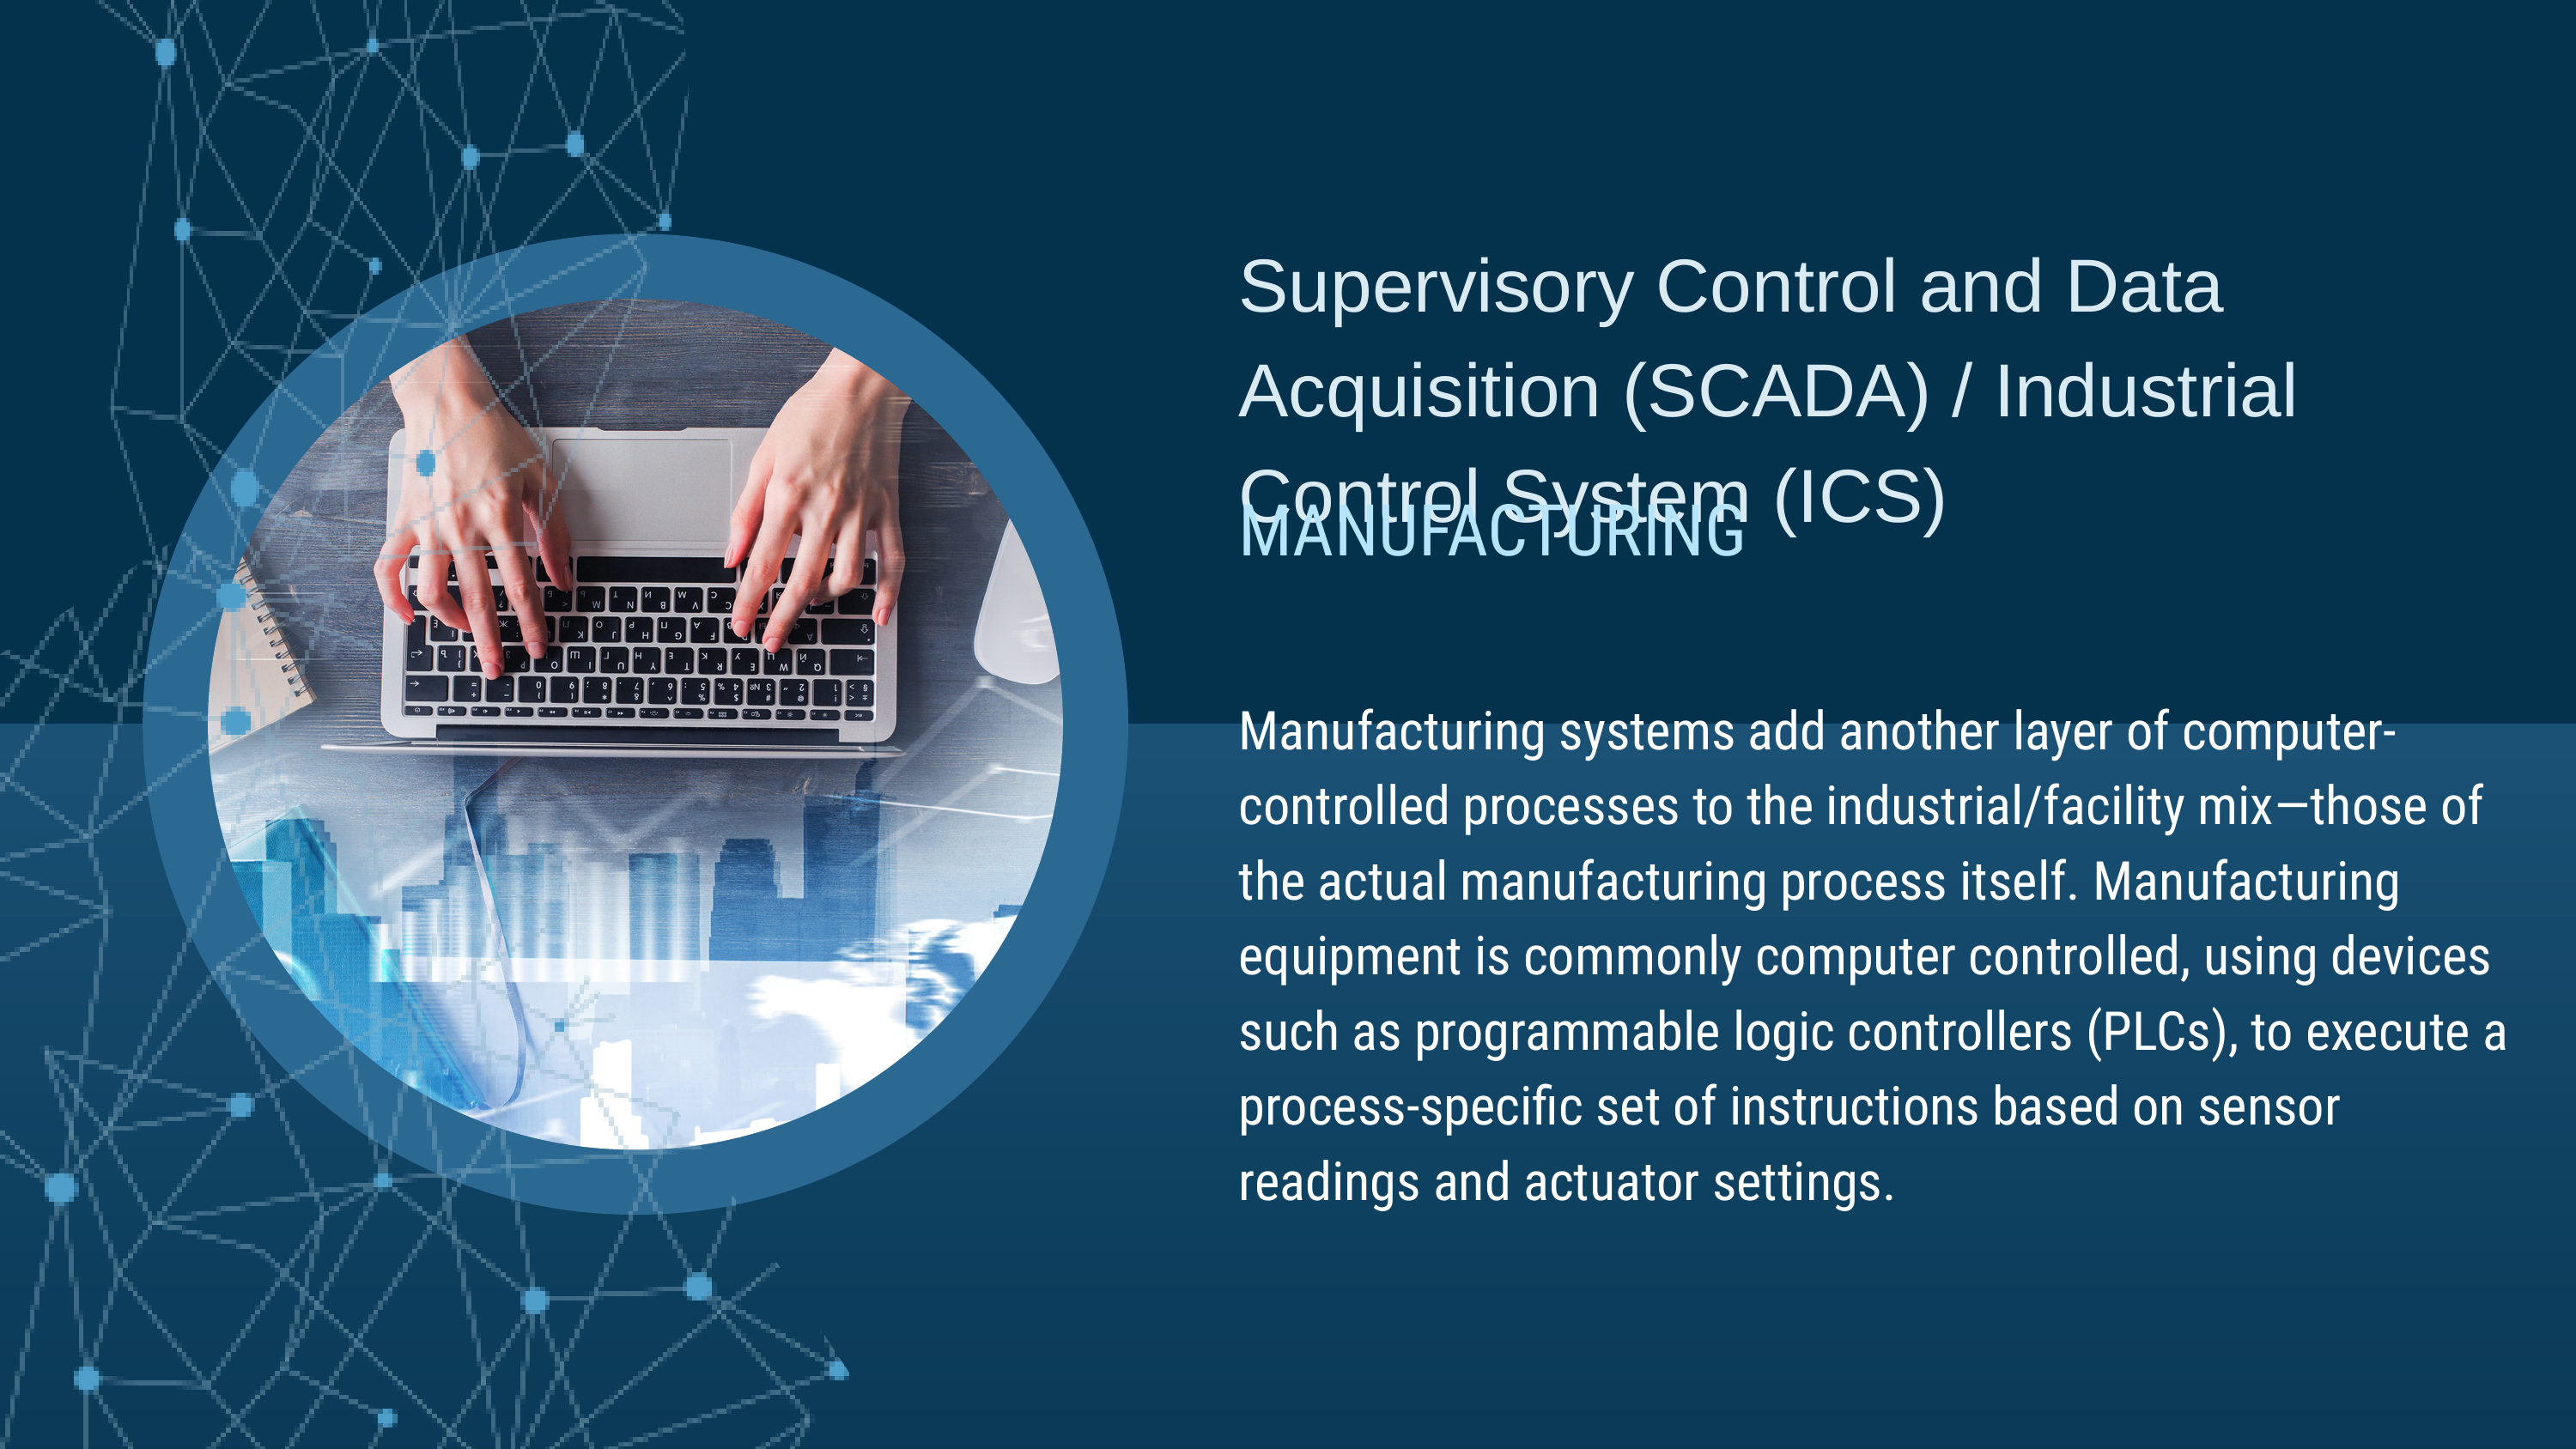

Supervisory Control and Data Acquisition (SCADA) / Industrial Control System (ICS)

MANUFACTURING
Manufacturing systems add another layer of computer-controlled processes to the industrial/facility mix—those of the actual manufacturing process itself. Manufacturing equipment is commonly computer controlled, using devices such as programmable logic controllers (PLCs), to execute a process-specific set of instructions based on sensor readings and actuator settings.